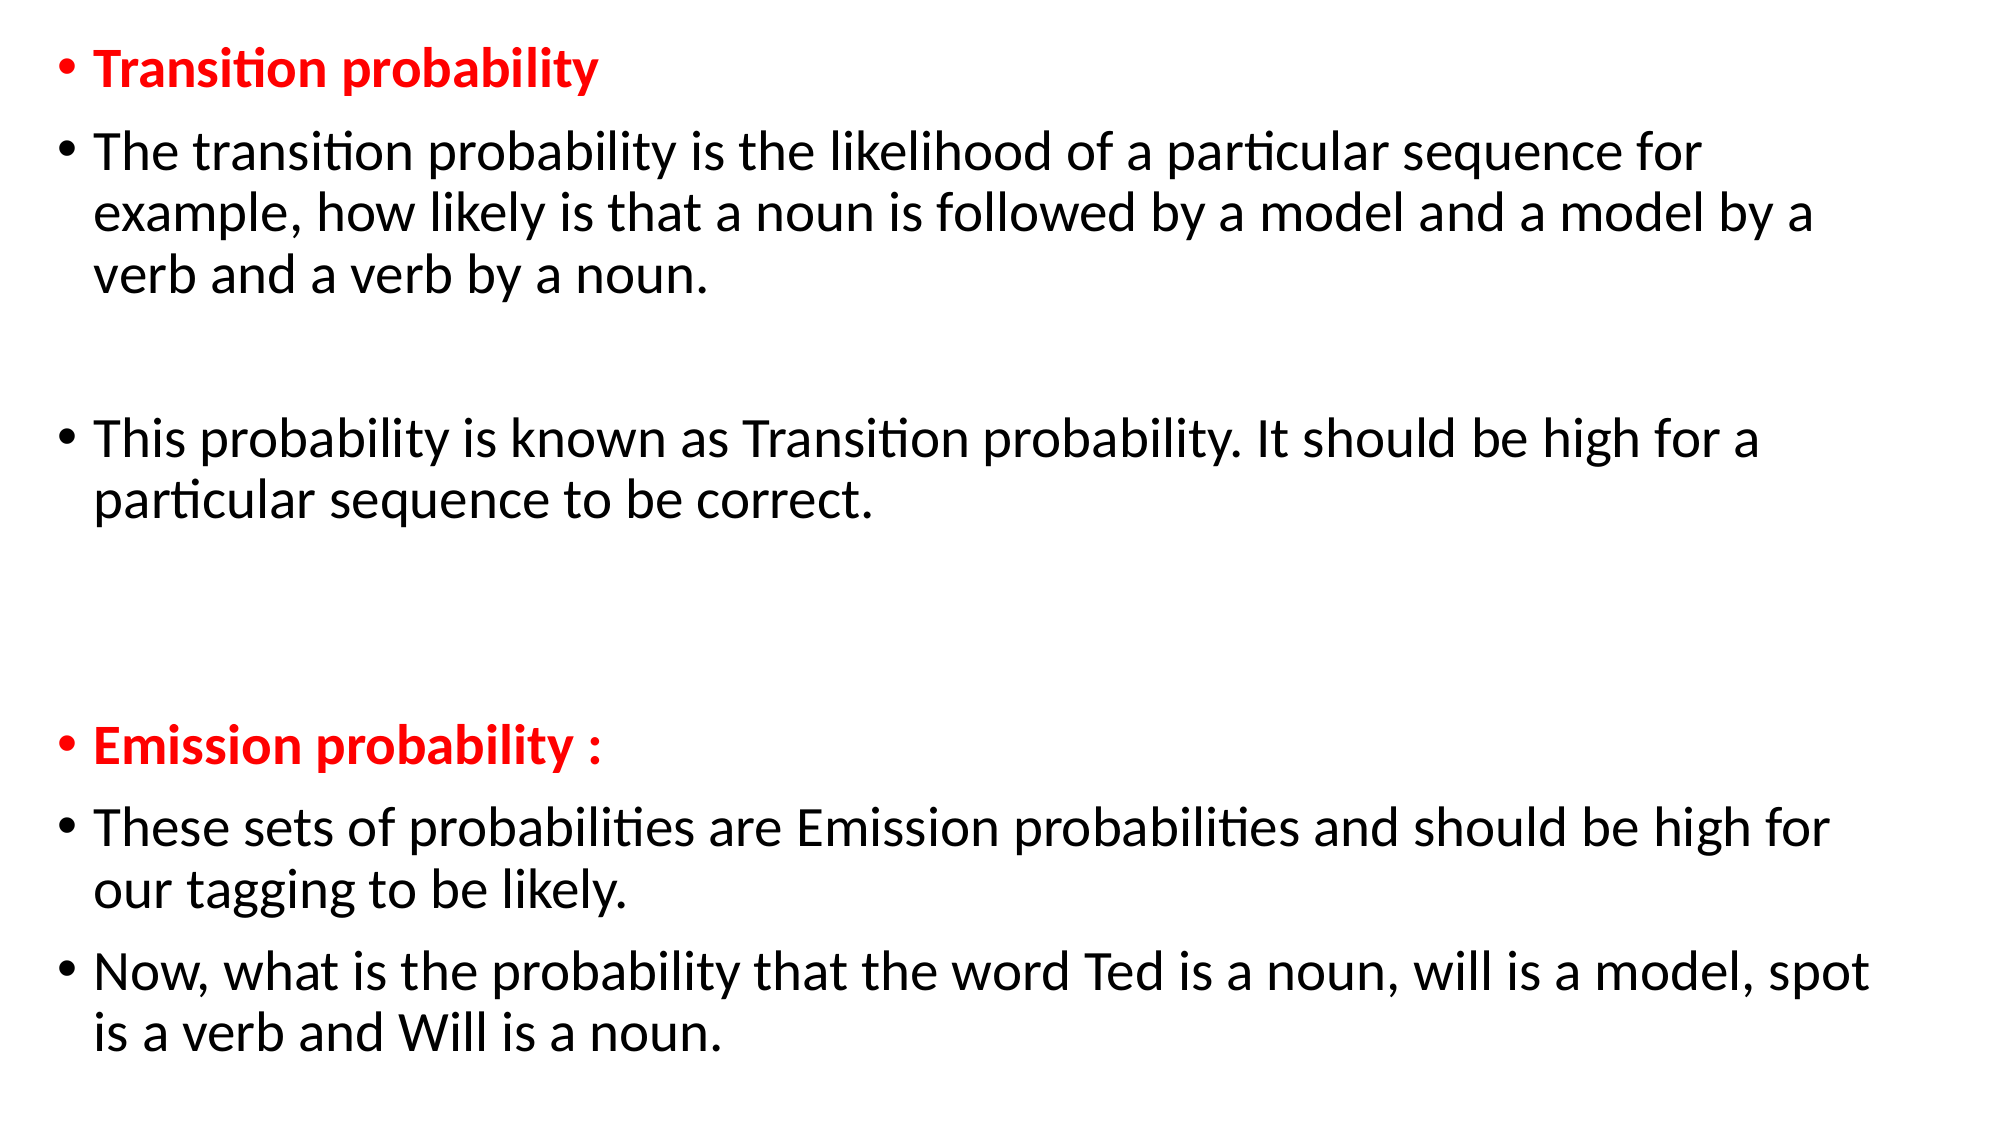

Transition probability
The transition probability is the likelihood of a particular sequence for example, how likely is that a noun is followed by a model and a model by a verb and a verb by a noun.

This probability is known as Transition probability. It should be high for a particular sequence to be correct.

Emission probability :
These sets of probabilities are Emission probabilities and should be high for our tagging to be likely.
Now, what is the probability that the word Ted is a noun, will is a model, spot is a verb and Will is a noun.